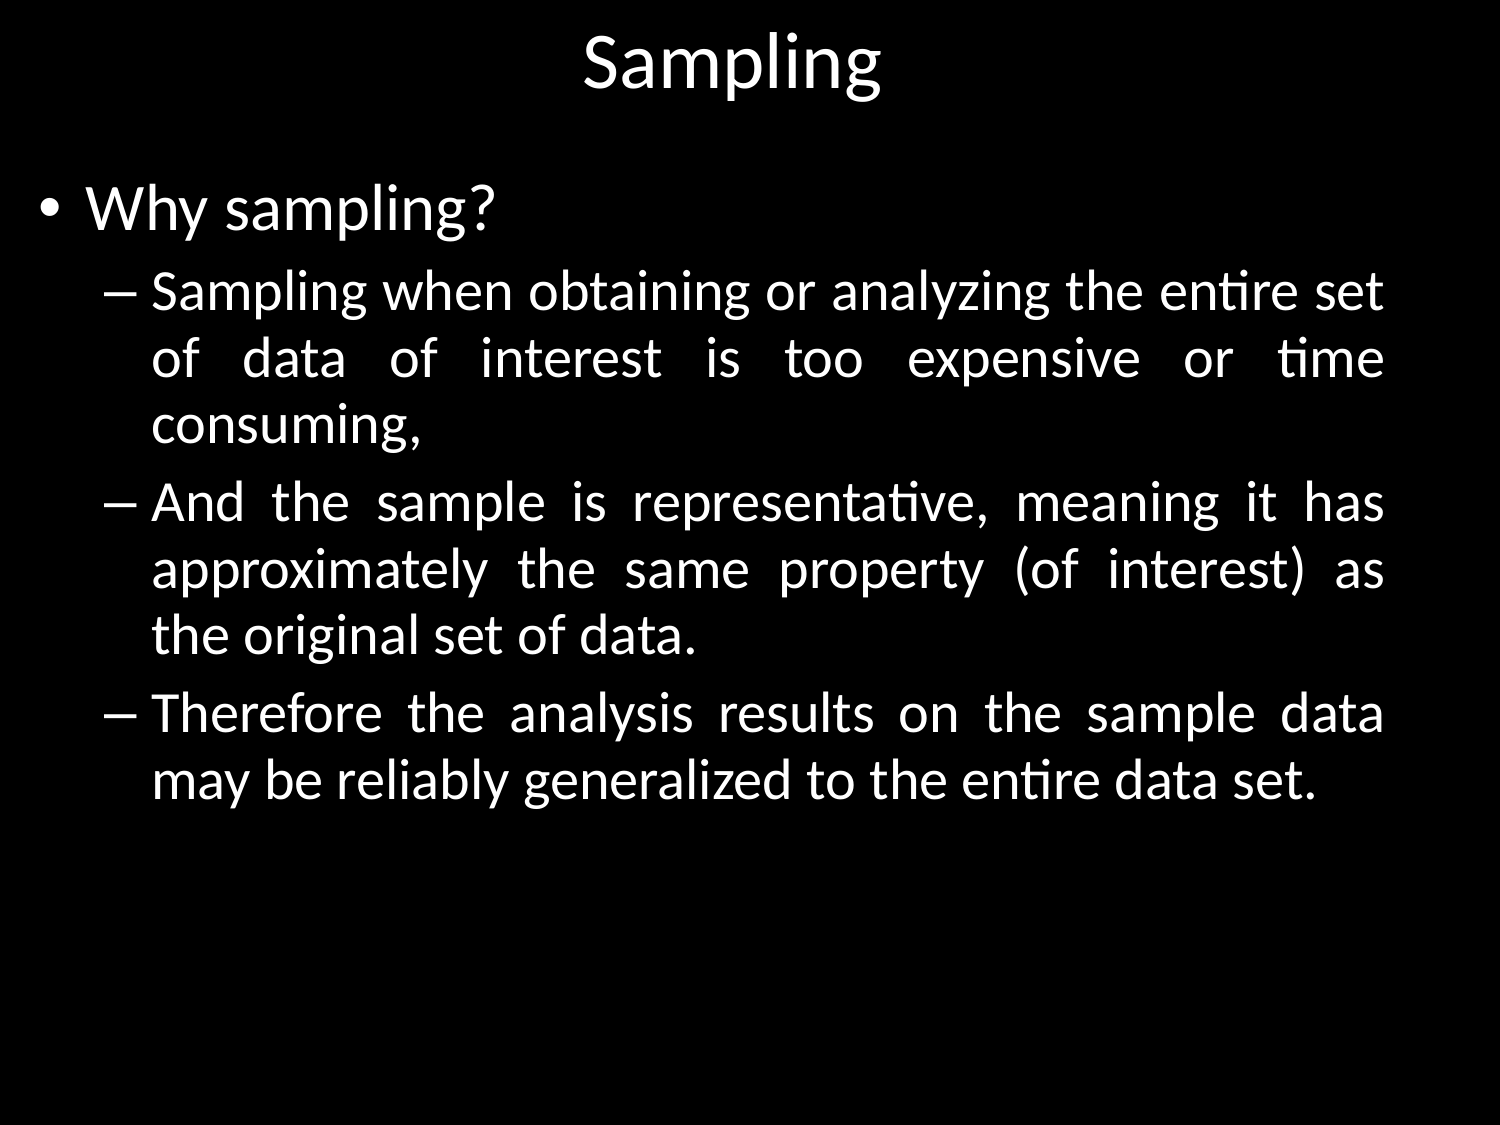

# Sampling
Why sampling?
Sampling when obtaining or analyzing the entire set of data of interest is too expensive or time consuming,
And the sample is representative, meaning it has approximately the same property (of interest) as the original set of data.
Therefore the analysis results on the sample data may be reliably generalized to the entire data set.